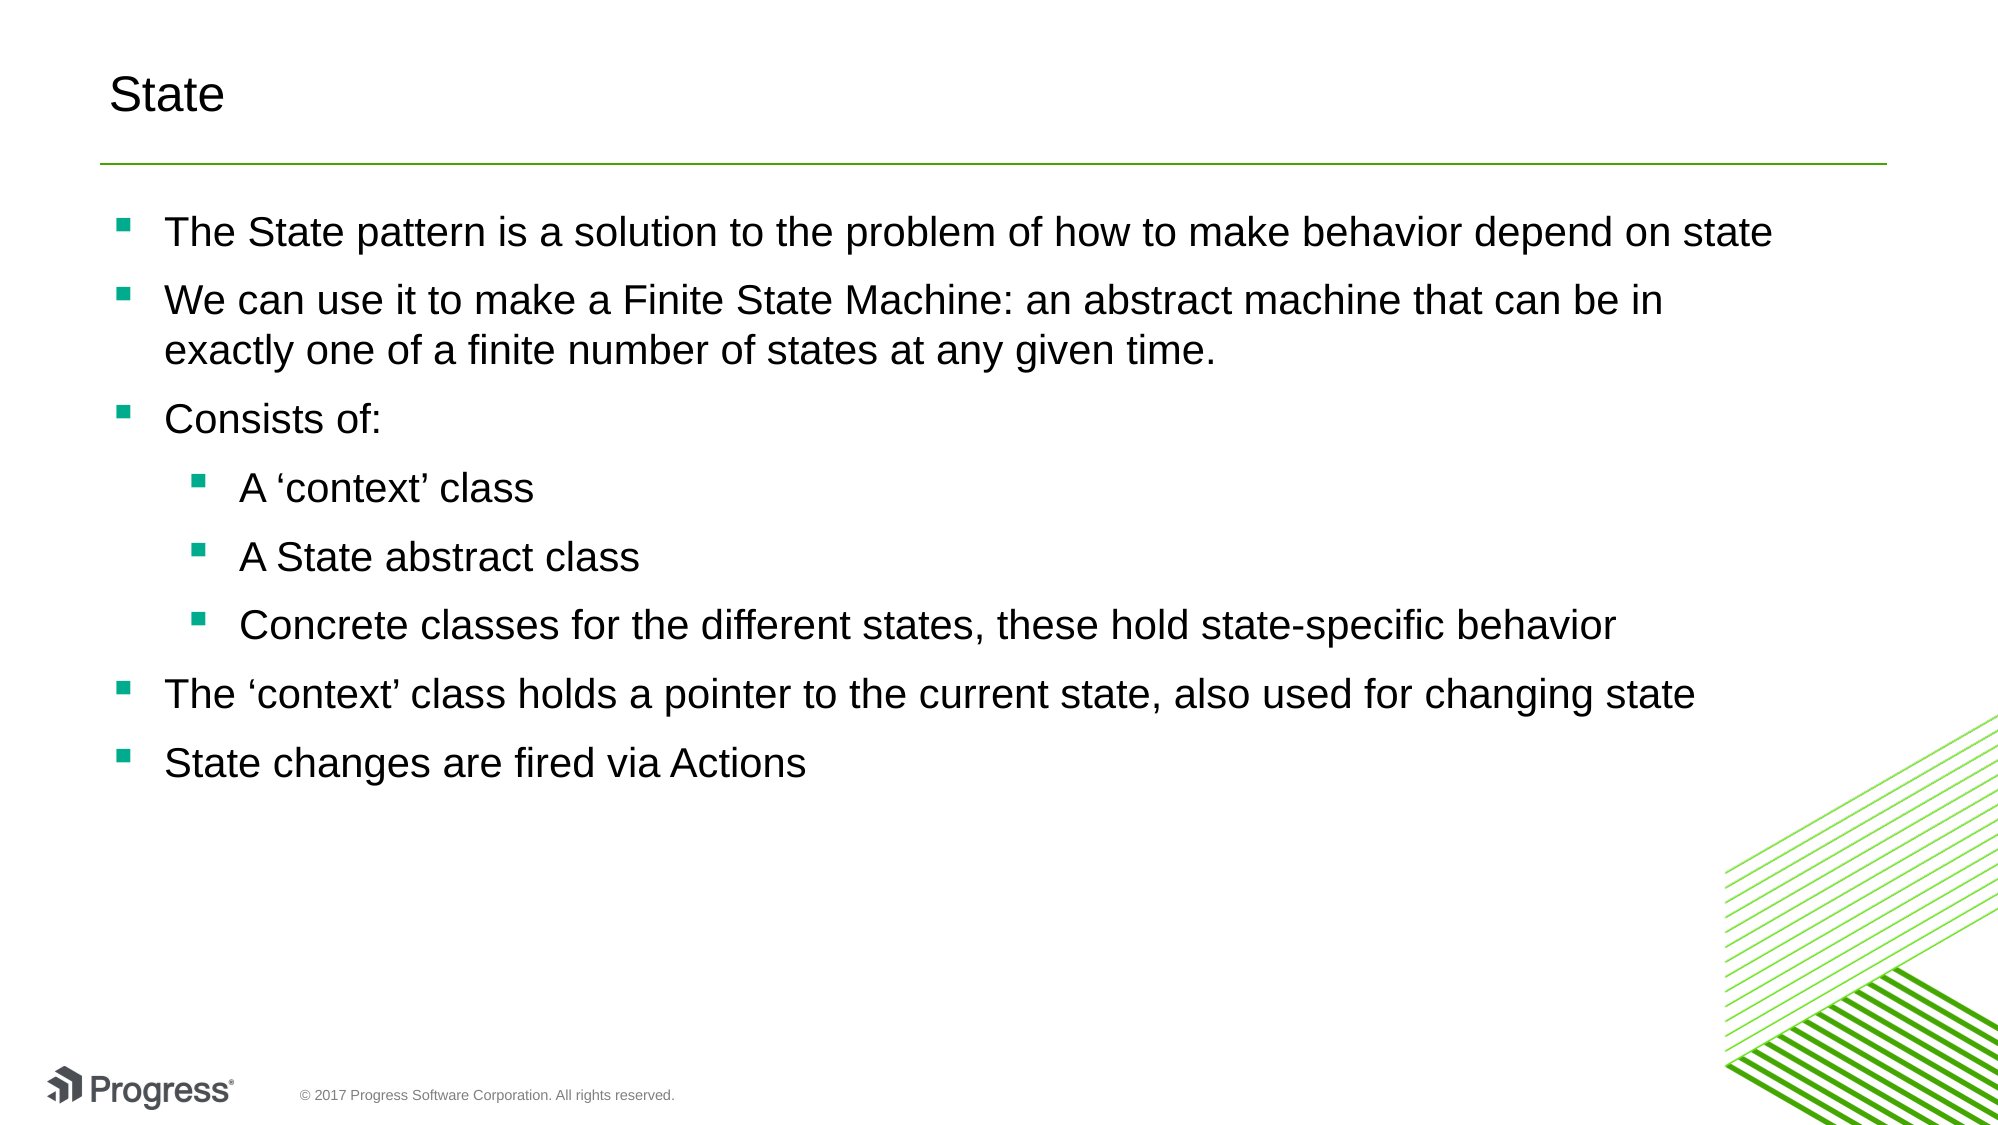

# State
The State pattern is a solution to the problem of how to make behavior depend on state
We can use it to make a Finite State Machine: an abstract machine that can be in exactly one of a finite number of states at any given time.
Consists of:
A ‘context’ class
A State abstract class
Concrete classes for the different states, these hold state-specific behavior
The ‘context’ class holds a pointer to the current state, also used for changing state
State changes are fired via Actions
57